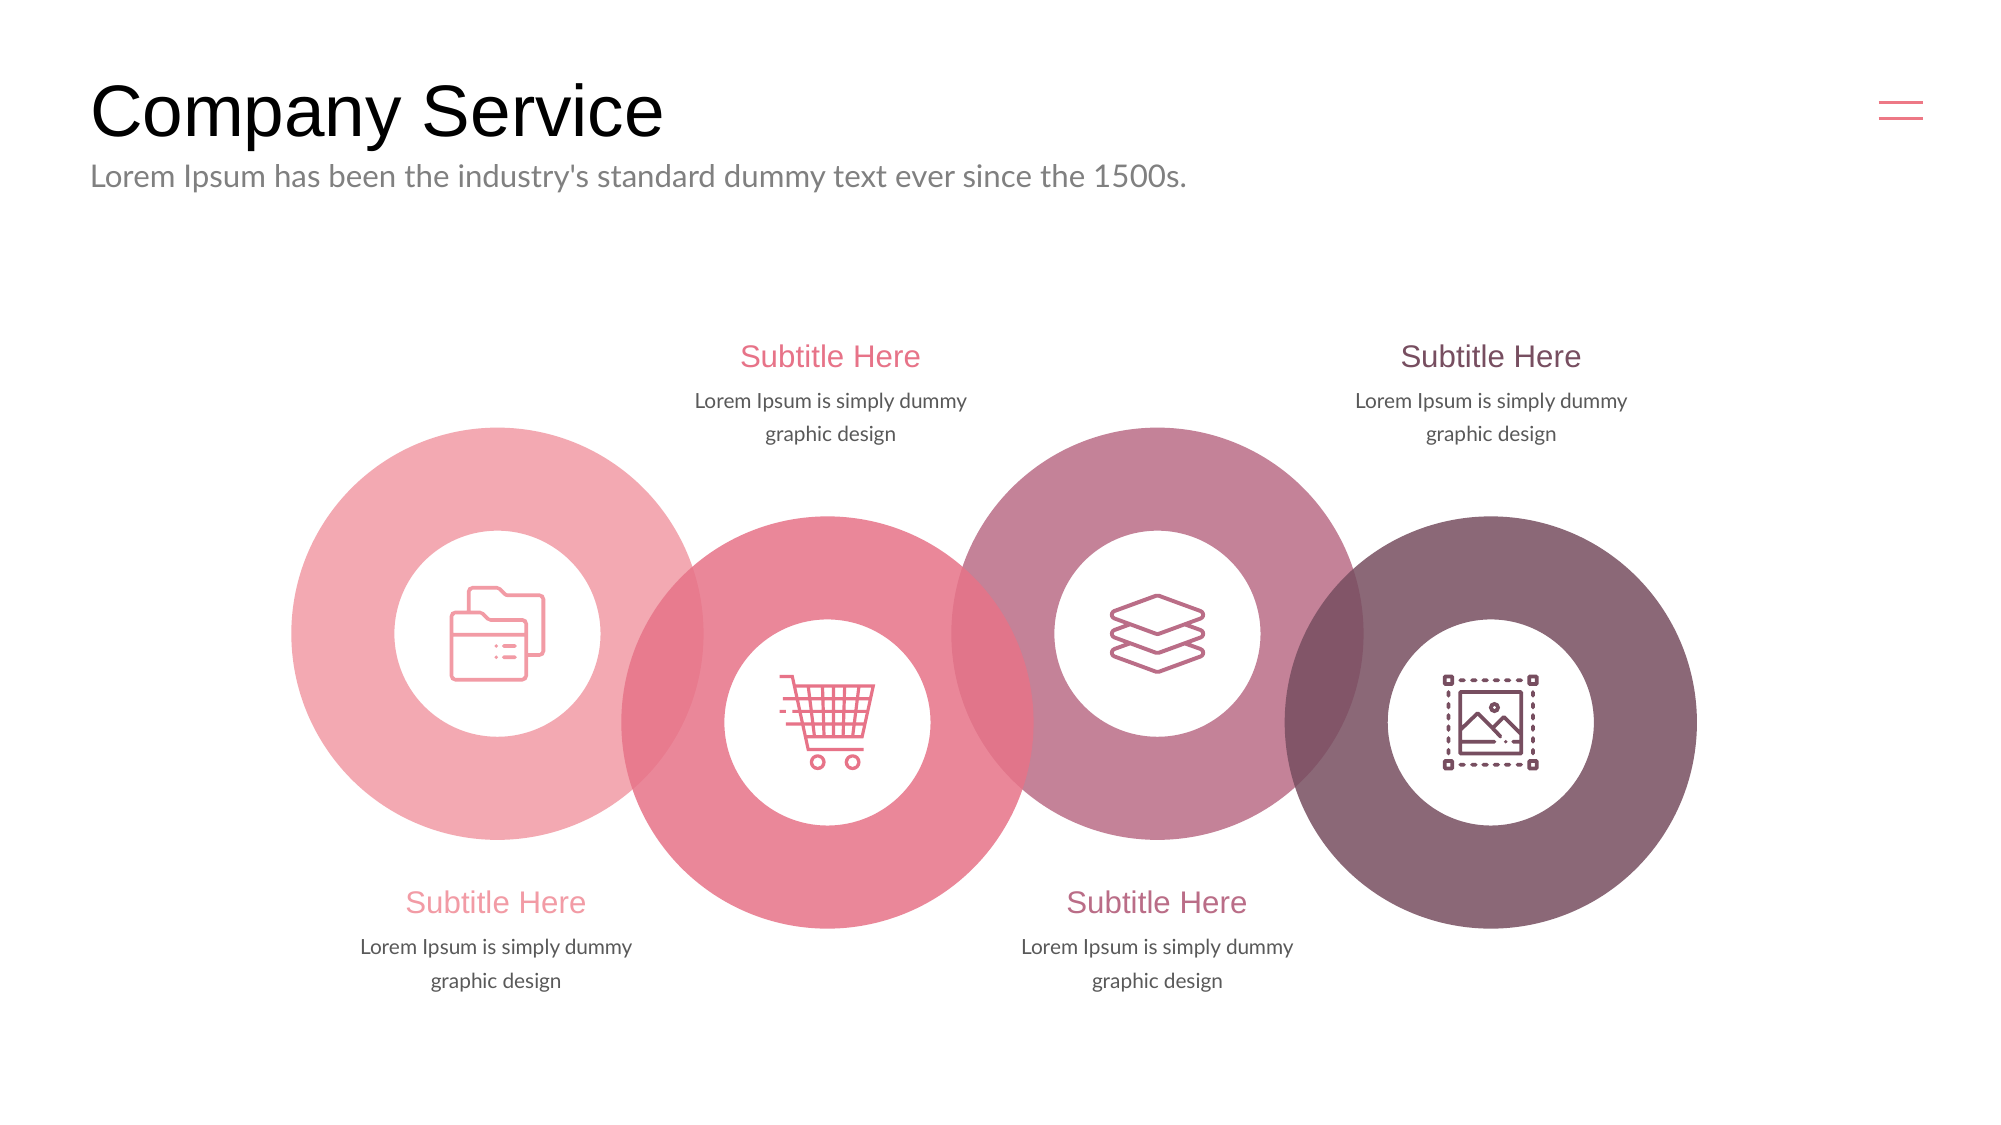

# Company Service
Lorem Ipsum has been the industry's standard dummy text ever since the 1500s.
Subtitle Here
Subtitle Here
Lorem Ipsum is simply dummy
graphic design
Lorem Ipsum is simply dummy
graphic design

Subtitle Here
Subtitle Here
Lorem Ipsum is simply dummy
graphic design
Lorem Ipsum is simply dummy
graphic design